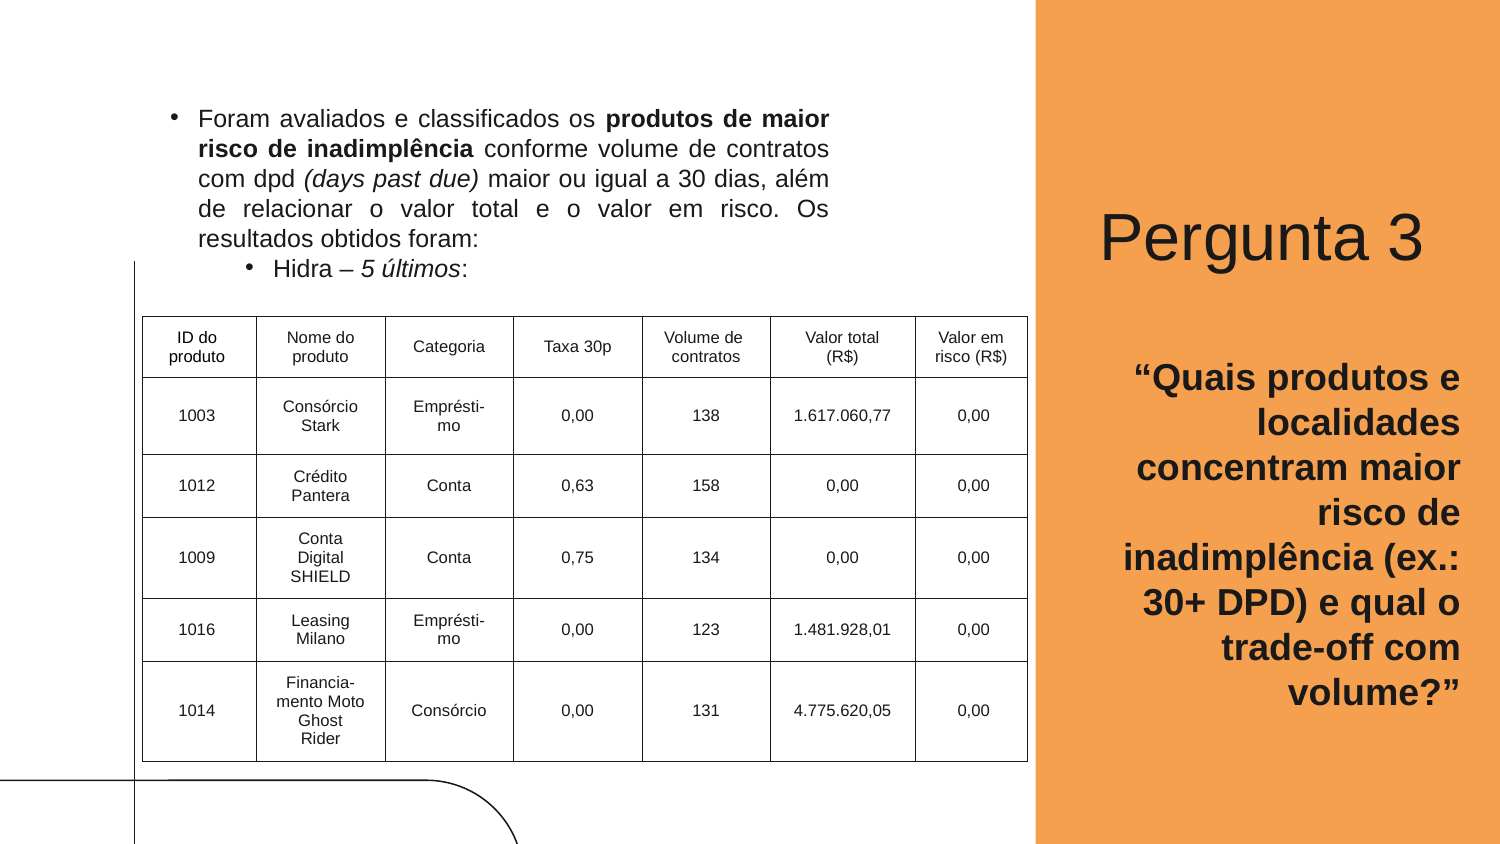

Foram avaliados e classificados os produtos de maior risco de inadimplência conforme volume de contratos com dpd (days past due) maior ou igual a 30 dias, além de relacionar o valor total e o valor em risco. Os resultados obtidos foram:
Hidra – 5 últimos:
Pergunta 3
| ID do produto | Nome do produto | Categoria | Taxa 30p | Volume de contratos | Valor total (R$) | Valor em risco (R$) |
| --- | --- | --- | --- | --- | --- | --- |
| 1003 | Consórcio Stark | Emprésti-mo | 0,00 | 138 | 1.617.060,77 | 0,00 |
| 1012 | Crédito Pantera | Conta | 0,63 | 158 | 0,00 | 0,00 |
| 1009 | Conta Digital SHIELD | Conta | 0,75 | 134 | 0,00 | 0,00 |
| 1016 | Leasing Milano | Emprésti-mo | 0,00 | 123 | 1.481.928,01 | 0,00 |
| 1014 | Financia-mento Moto Ghost Rider | Consórcio | 0,00 | 131 | 4.775.620,05 | 0,00 |
“Quais produtos e localidades concentram maior risco de inadimplência (ex.: 30+ DPD) e qual o trade-off com volume?”